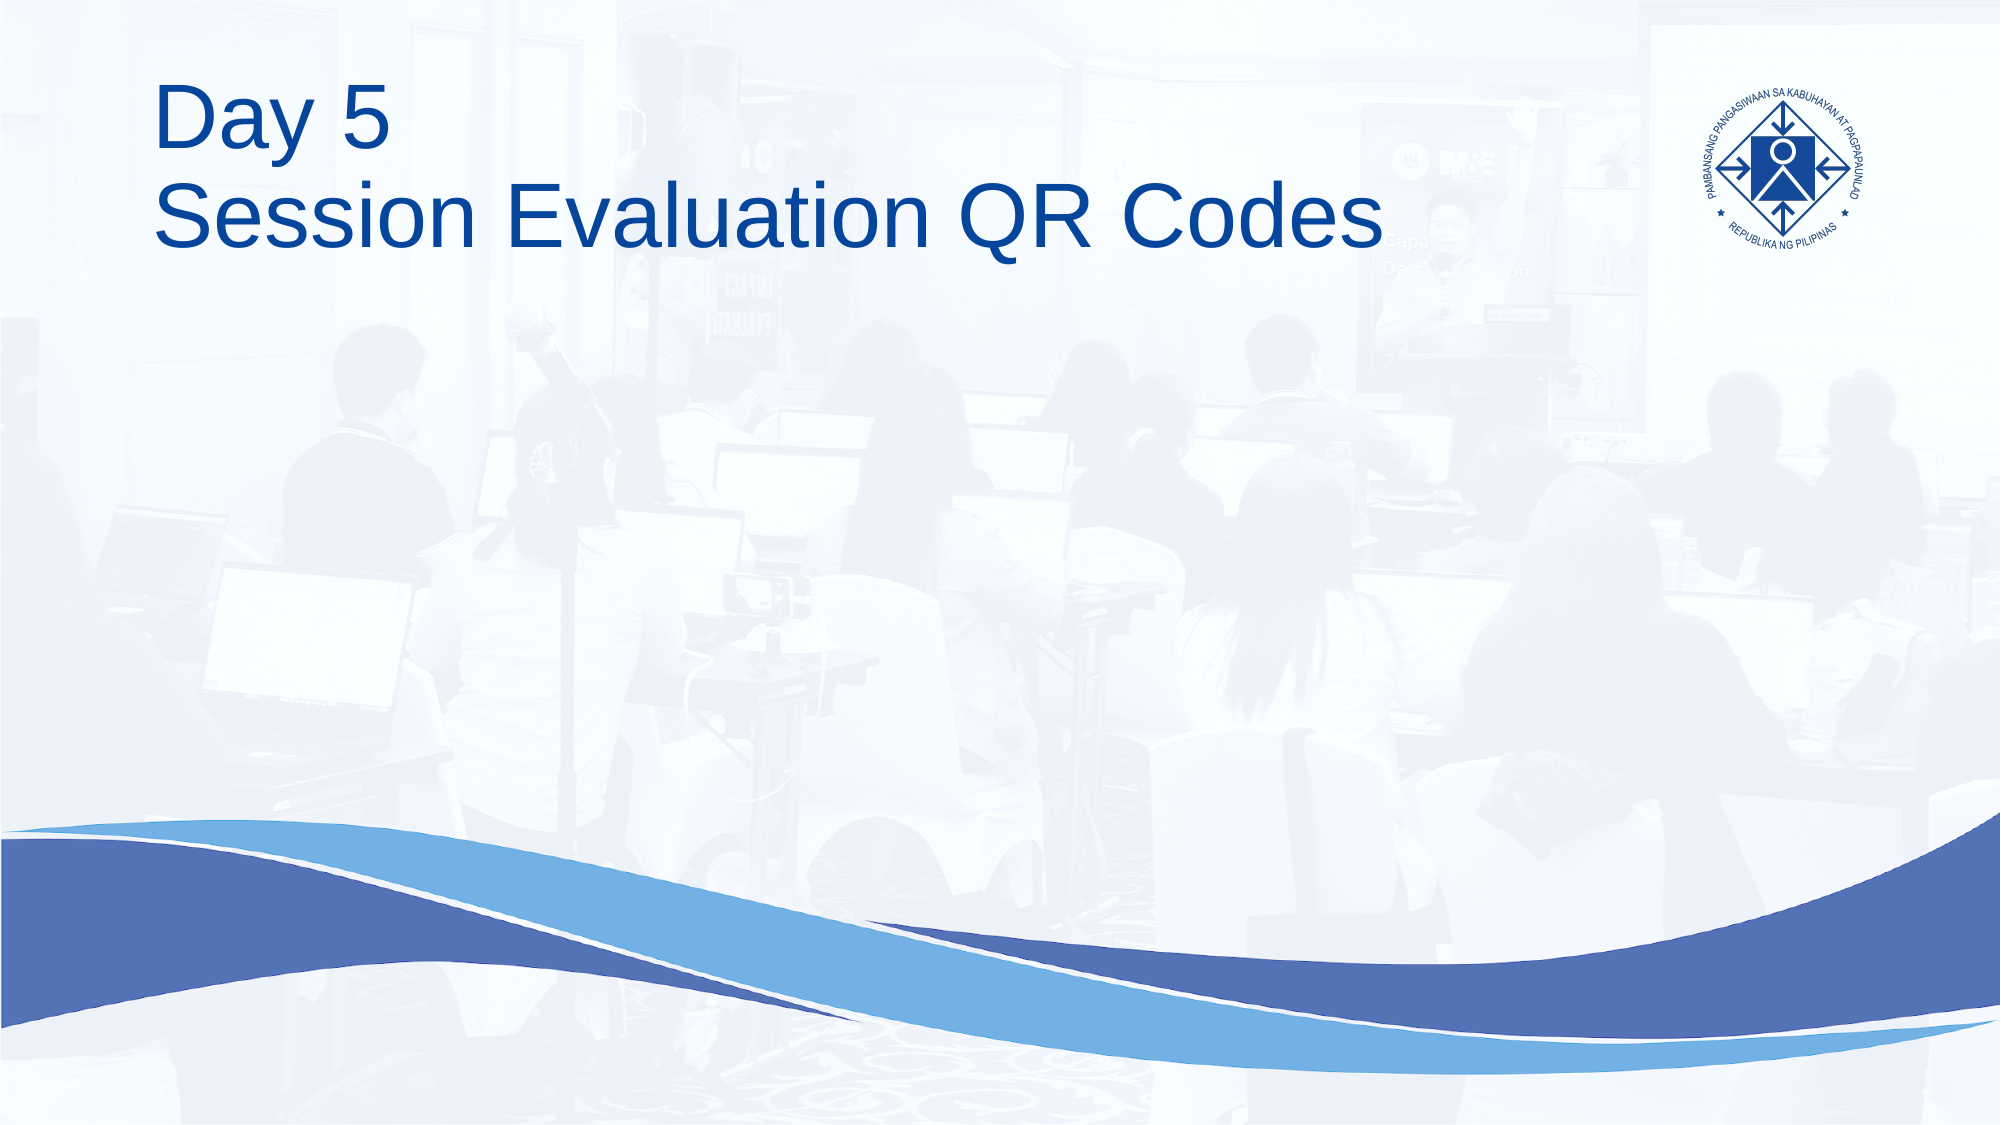

# Day 5 Session Evaluation QR Codes